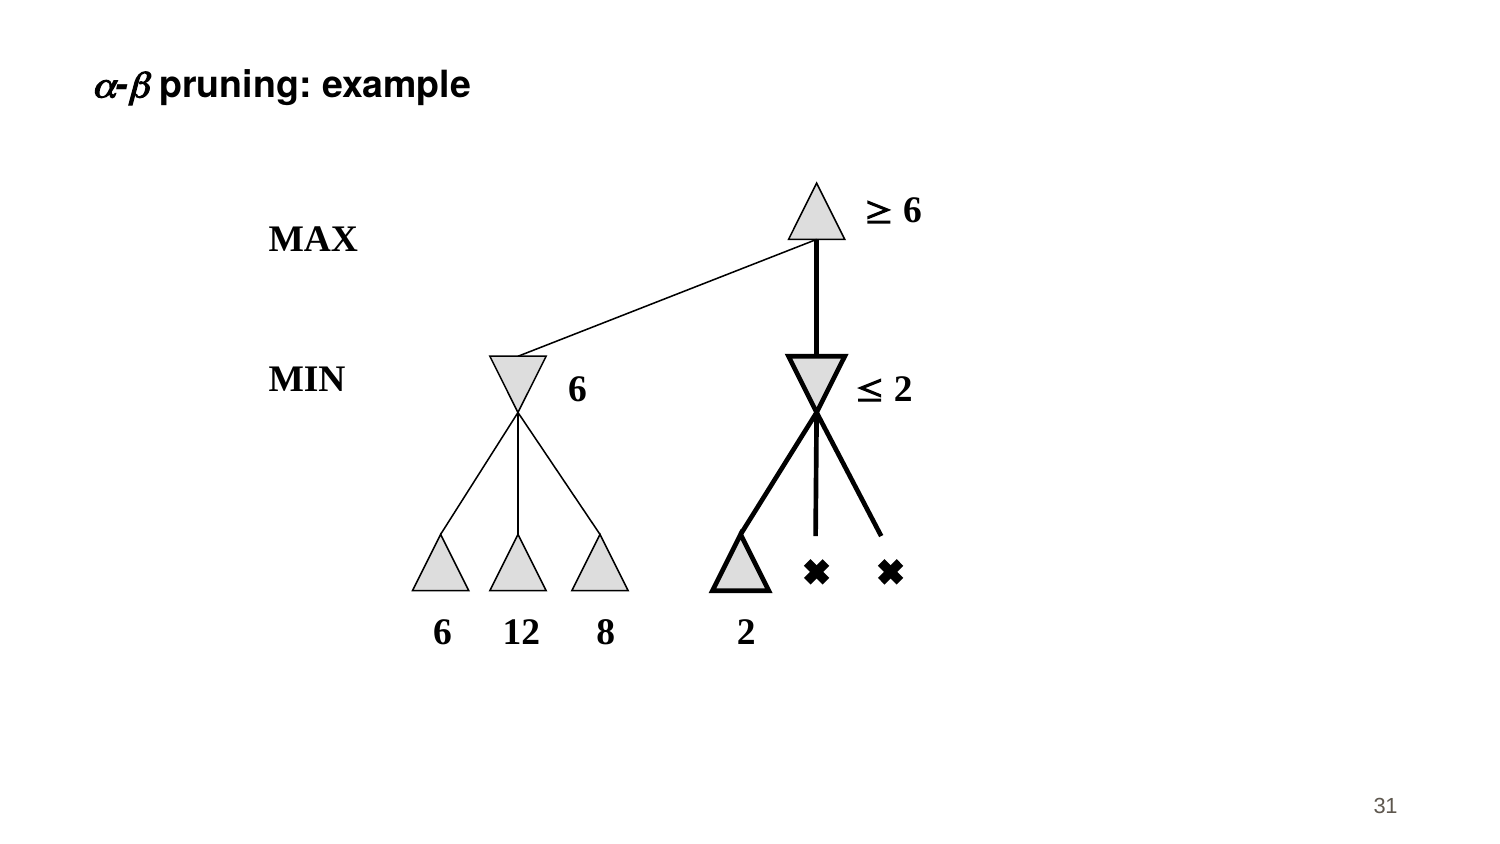

# α-β pruning: example
≥ 6

MAX
MIN

6

≤ 2

6
12
8
2
31